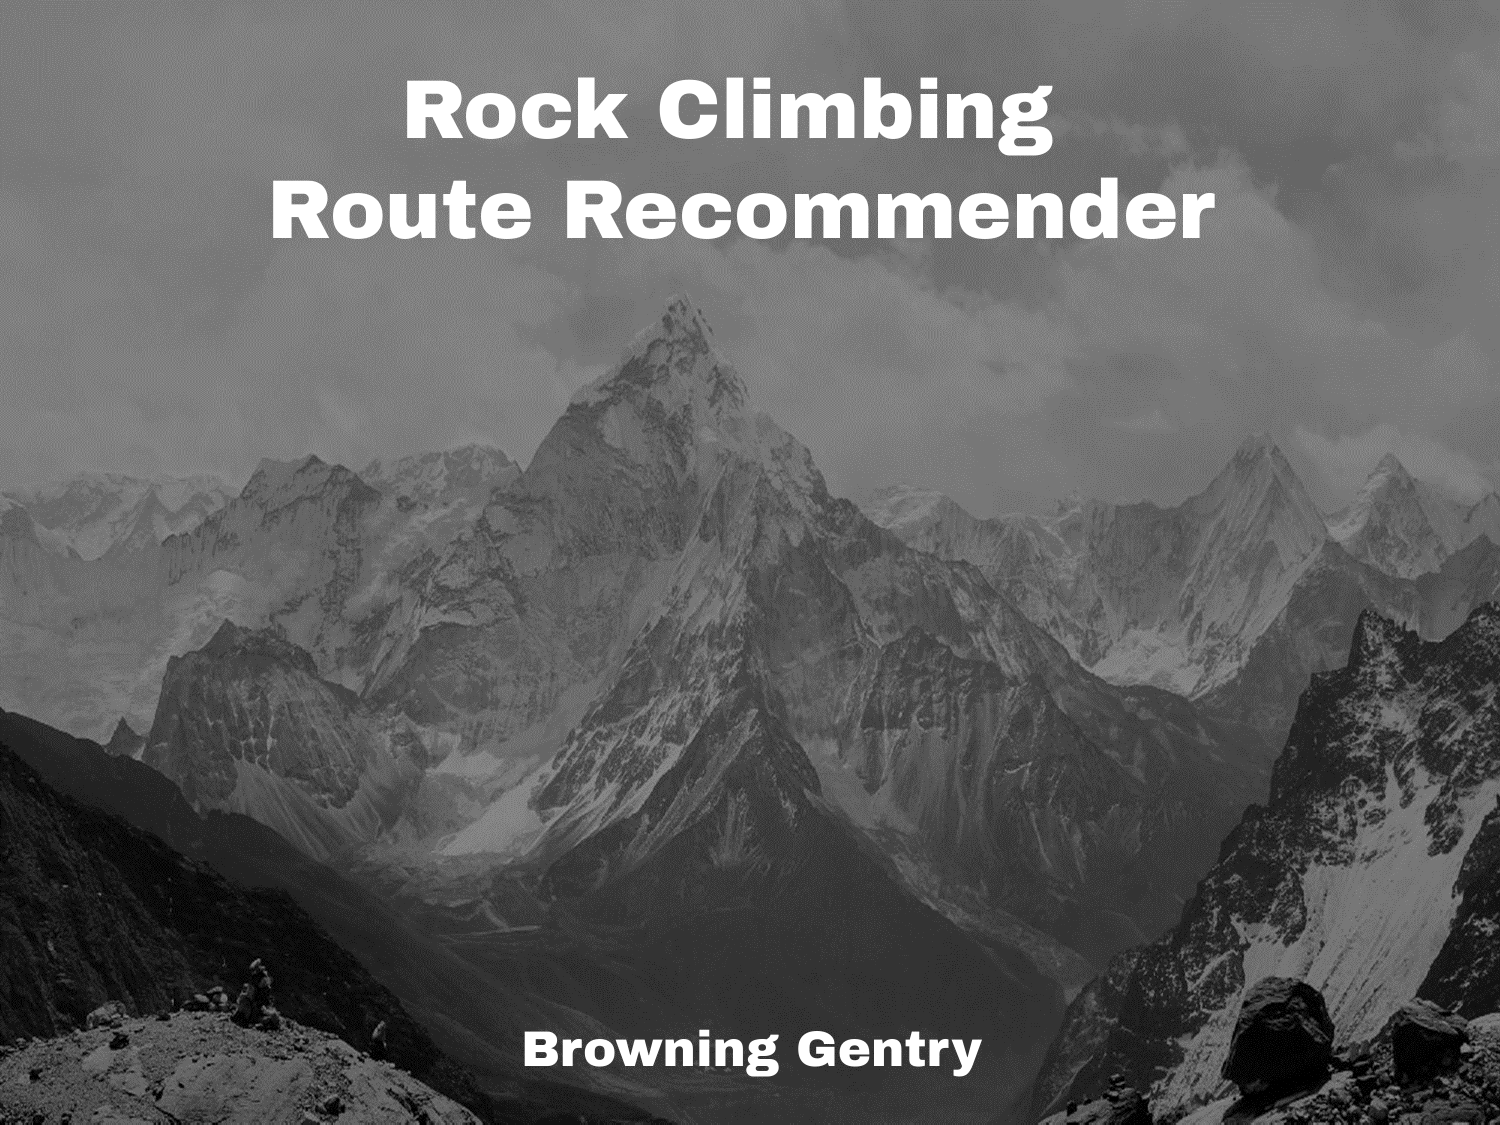

# Rock Climbing Route Recommender
Browning Gentry